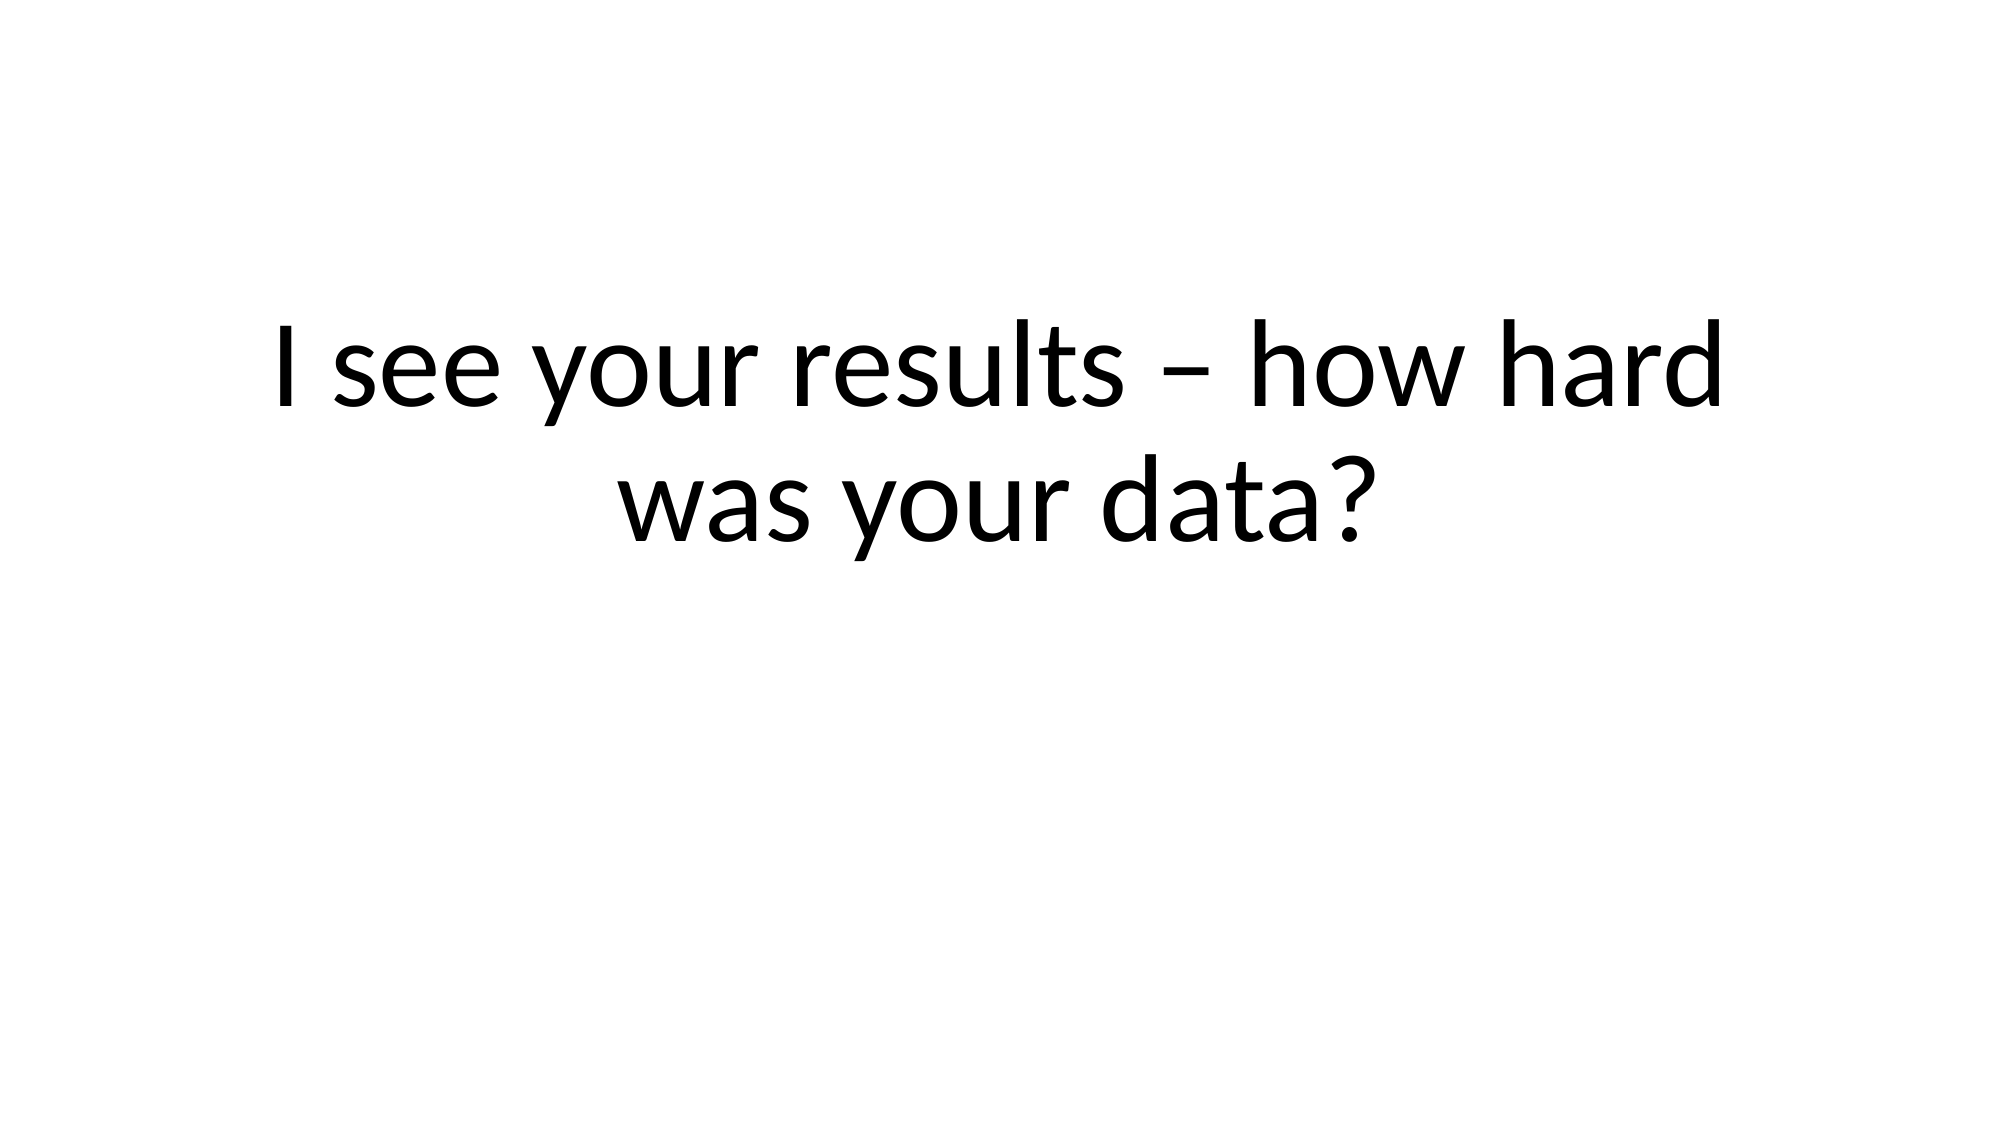

# I see your results – how hard was your data?